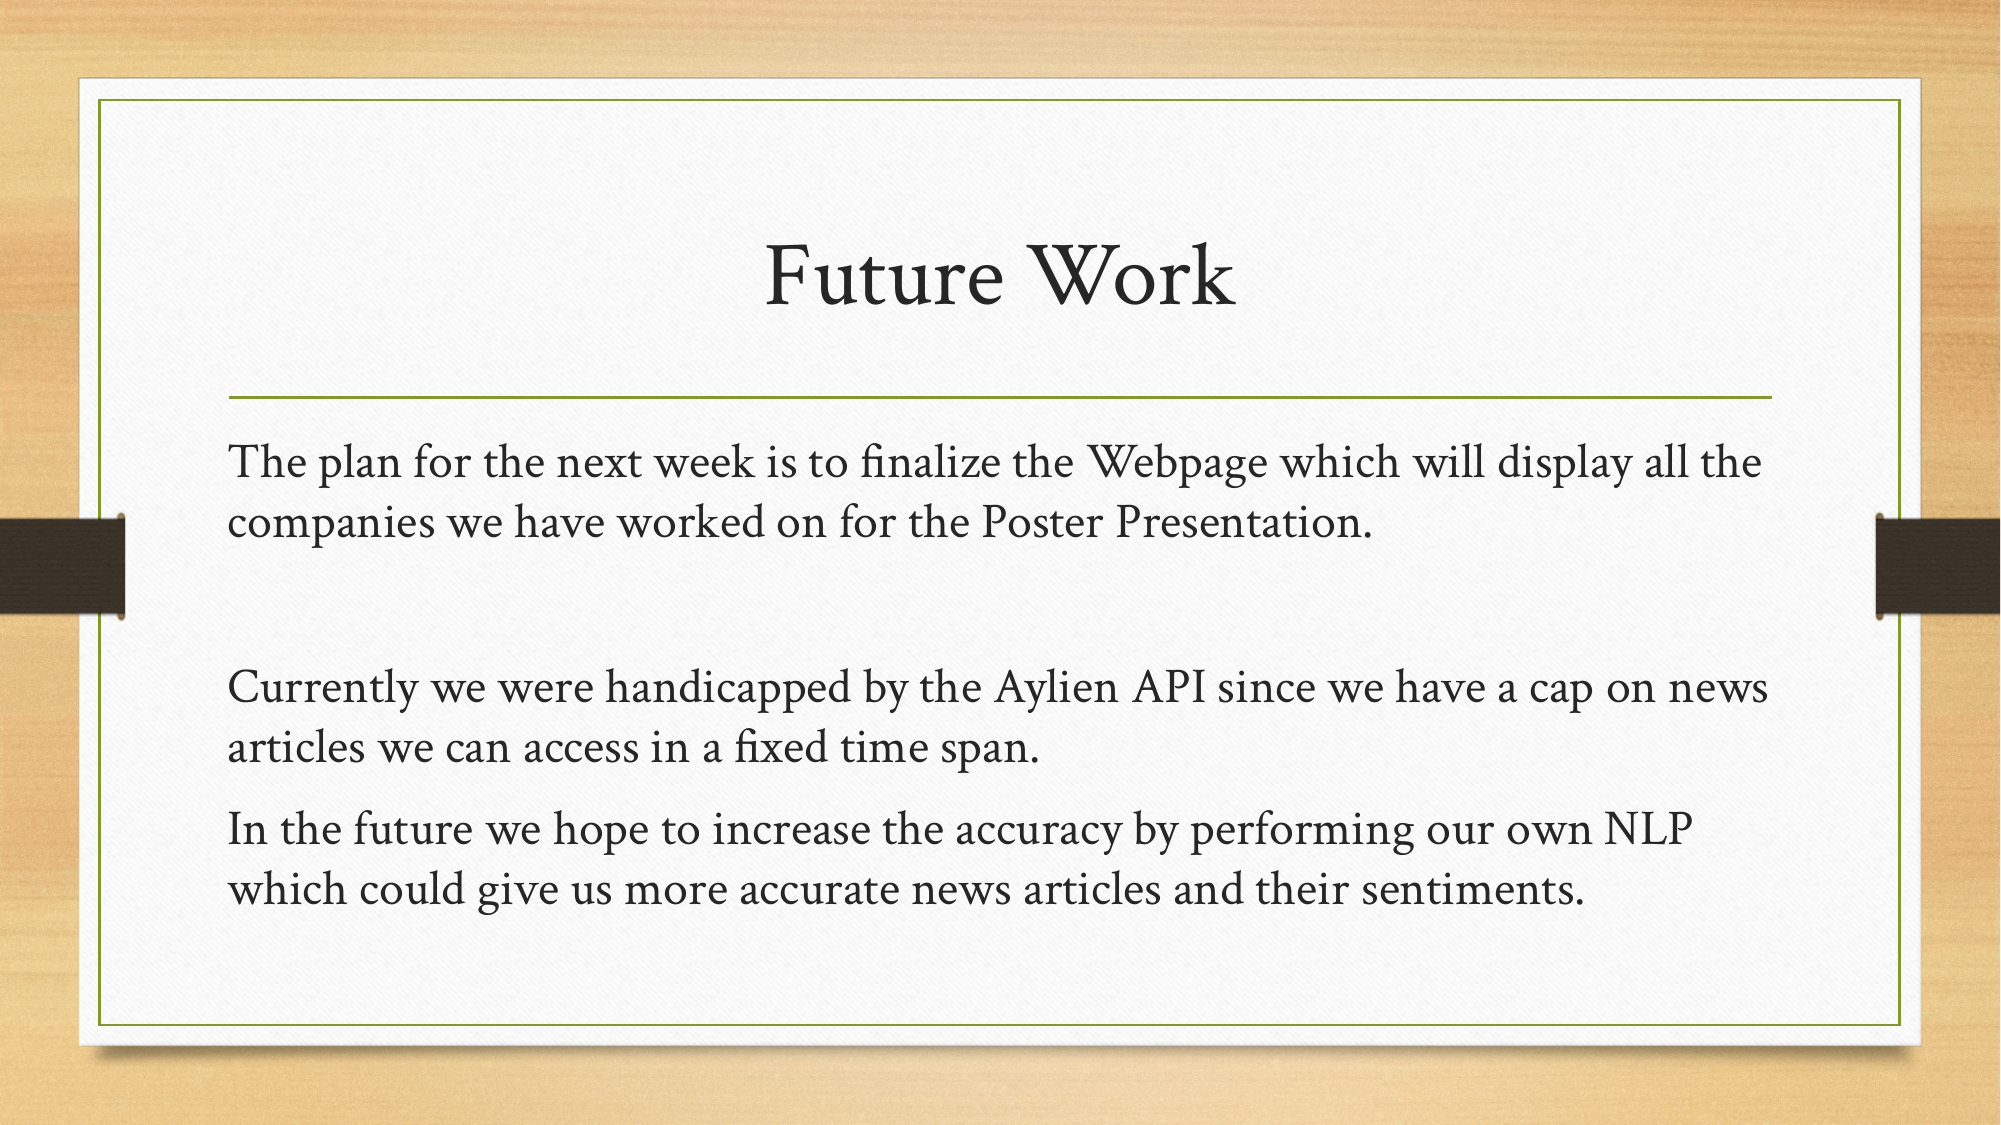

# Future Work
The plan for the next week is to finalize the Webpage which will display all the companies we have worked on for the Poster Presentation.

Currently we were handicapped by the Aylien API since we have a cap on news articles we can access in a fixed time span.
In the future we hope to increase the accuracy by performing our own NLP which could give us more accurate news articles and their sentiments.